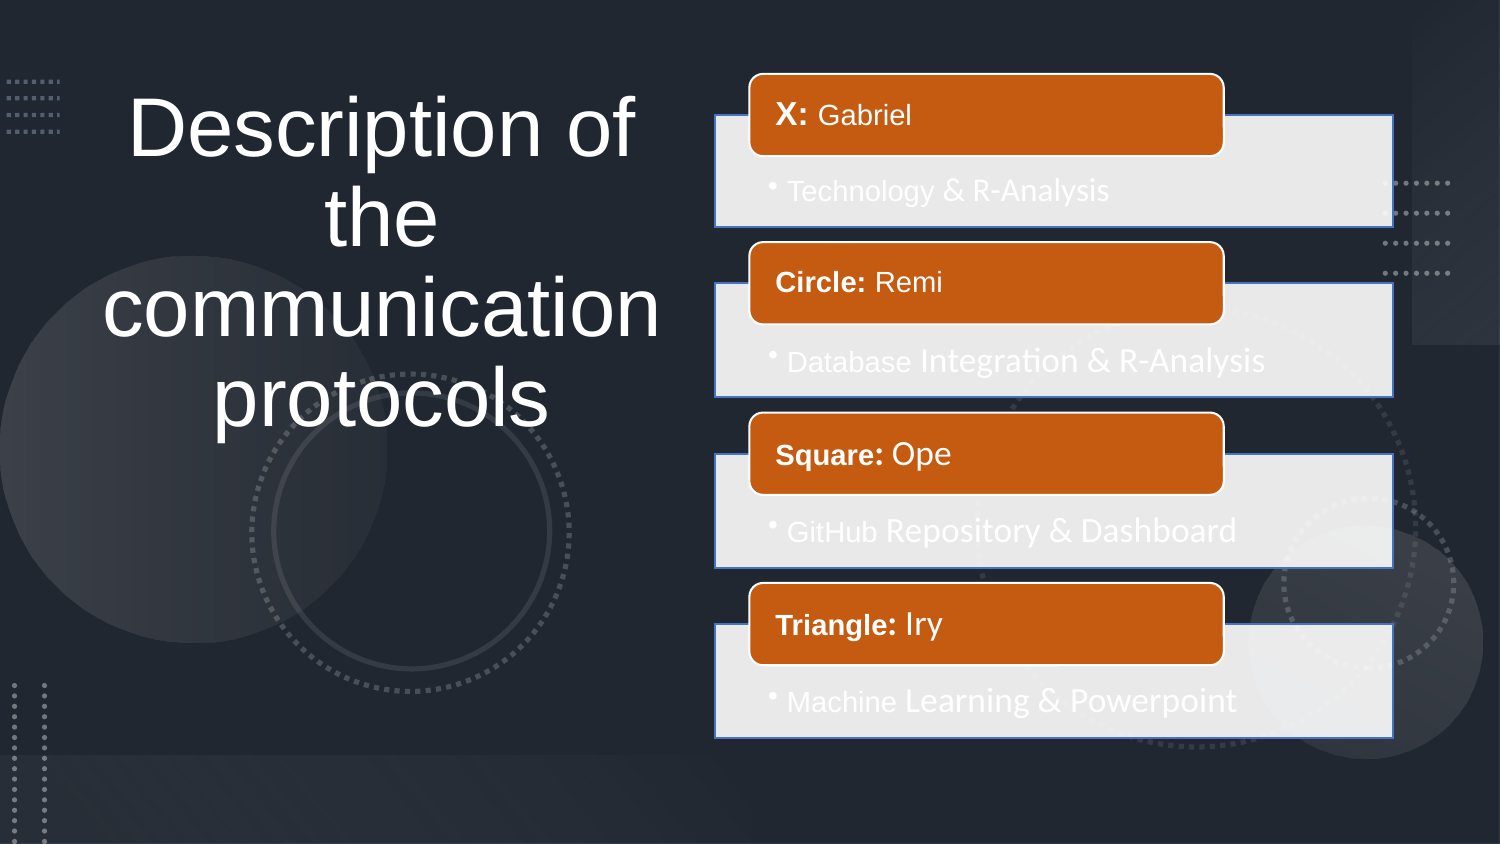

Technology & R-Analysis
X: Gabriel
Database Integration & R-Analysis
Circle: Remi
GitHub Repository & Dashboard
Square: Ope
Machine Learning & Powerpoint
Triangle: Iry
# Description of the communication protocols